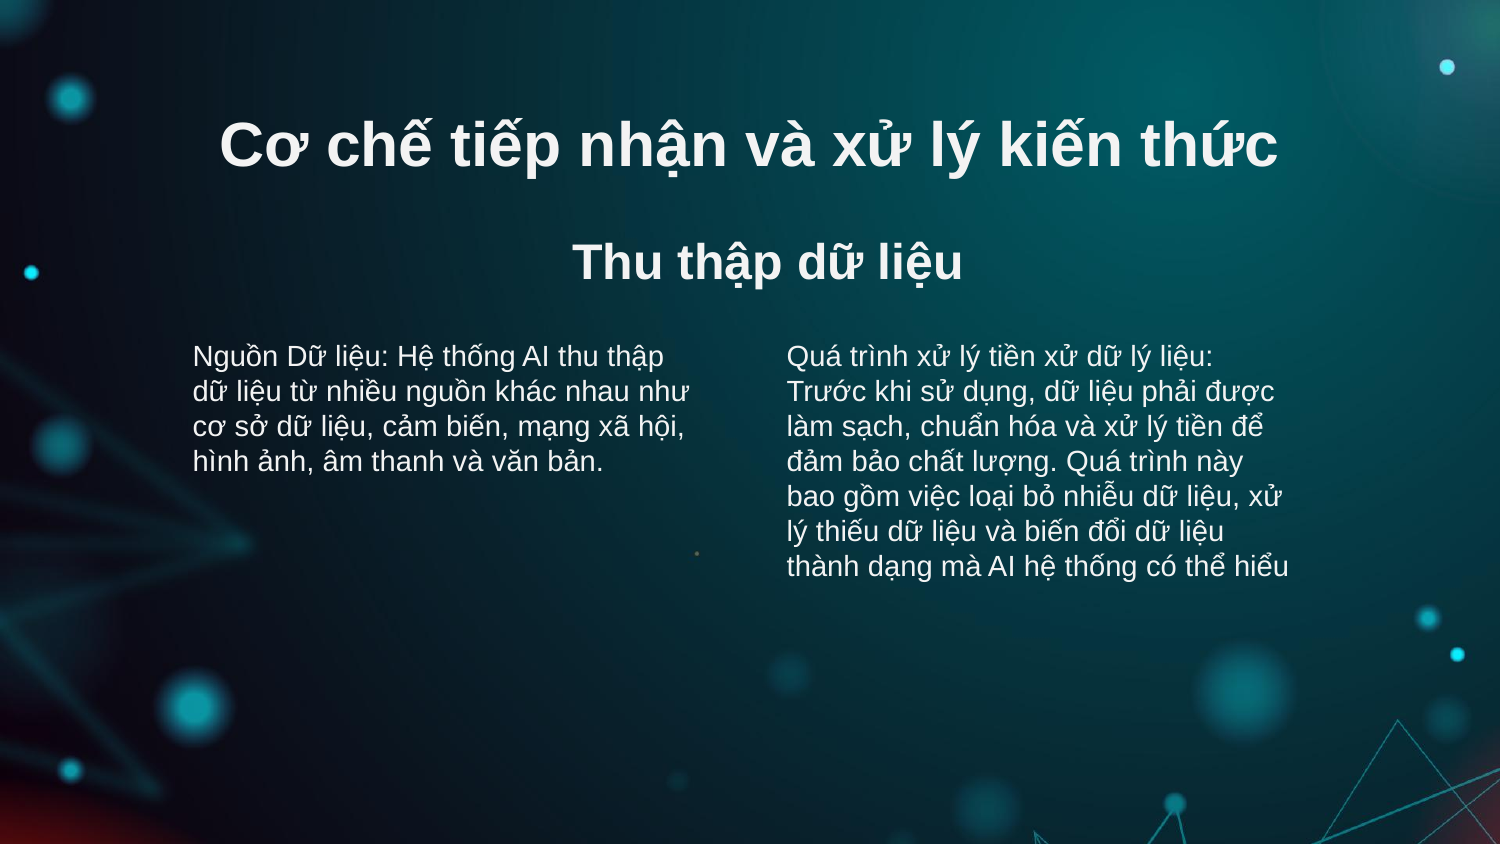

# Cơ chế tiếp nhận và xử lý kiến thức
Thu thập dữ liệu

Nguồn Dữ liệu: Hệ thống AI thu thập dữ liệu từ nhiều nguồn khác nhau như cơ sở dữ liệu, cảm biến, mạng xã hội, hình ảnh, âm thanh và văn bản.

Quá trình xử lý tiền xử dữ lý liệu: Trước khi sử dụng, dữ liệu phải được làm sạch, chuẩn hóa và xử lý tiền để đảm bảo chất lượng. Quá trình này bao gồm việc loại bỏ nhiễu dữ liệu, xử lý thiếu dữ liệu và biến đổi dữ liệu thành dạng mà AI hệ thống có thể hiểu